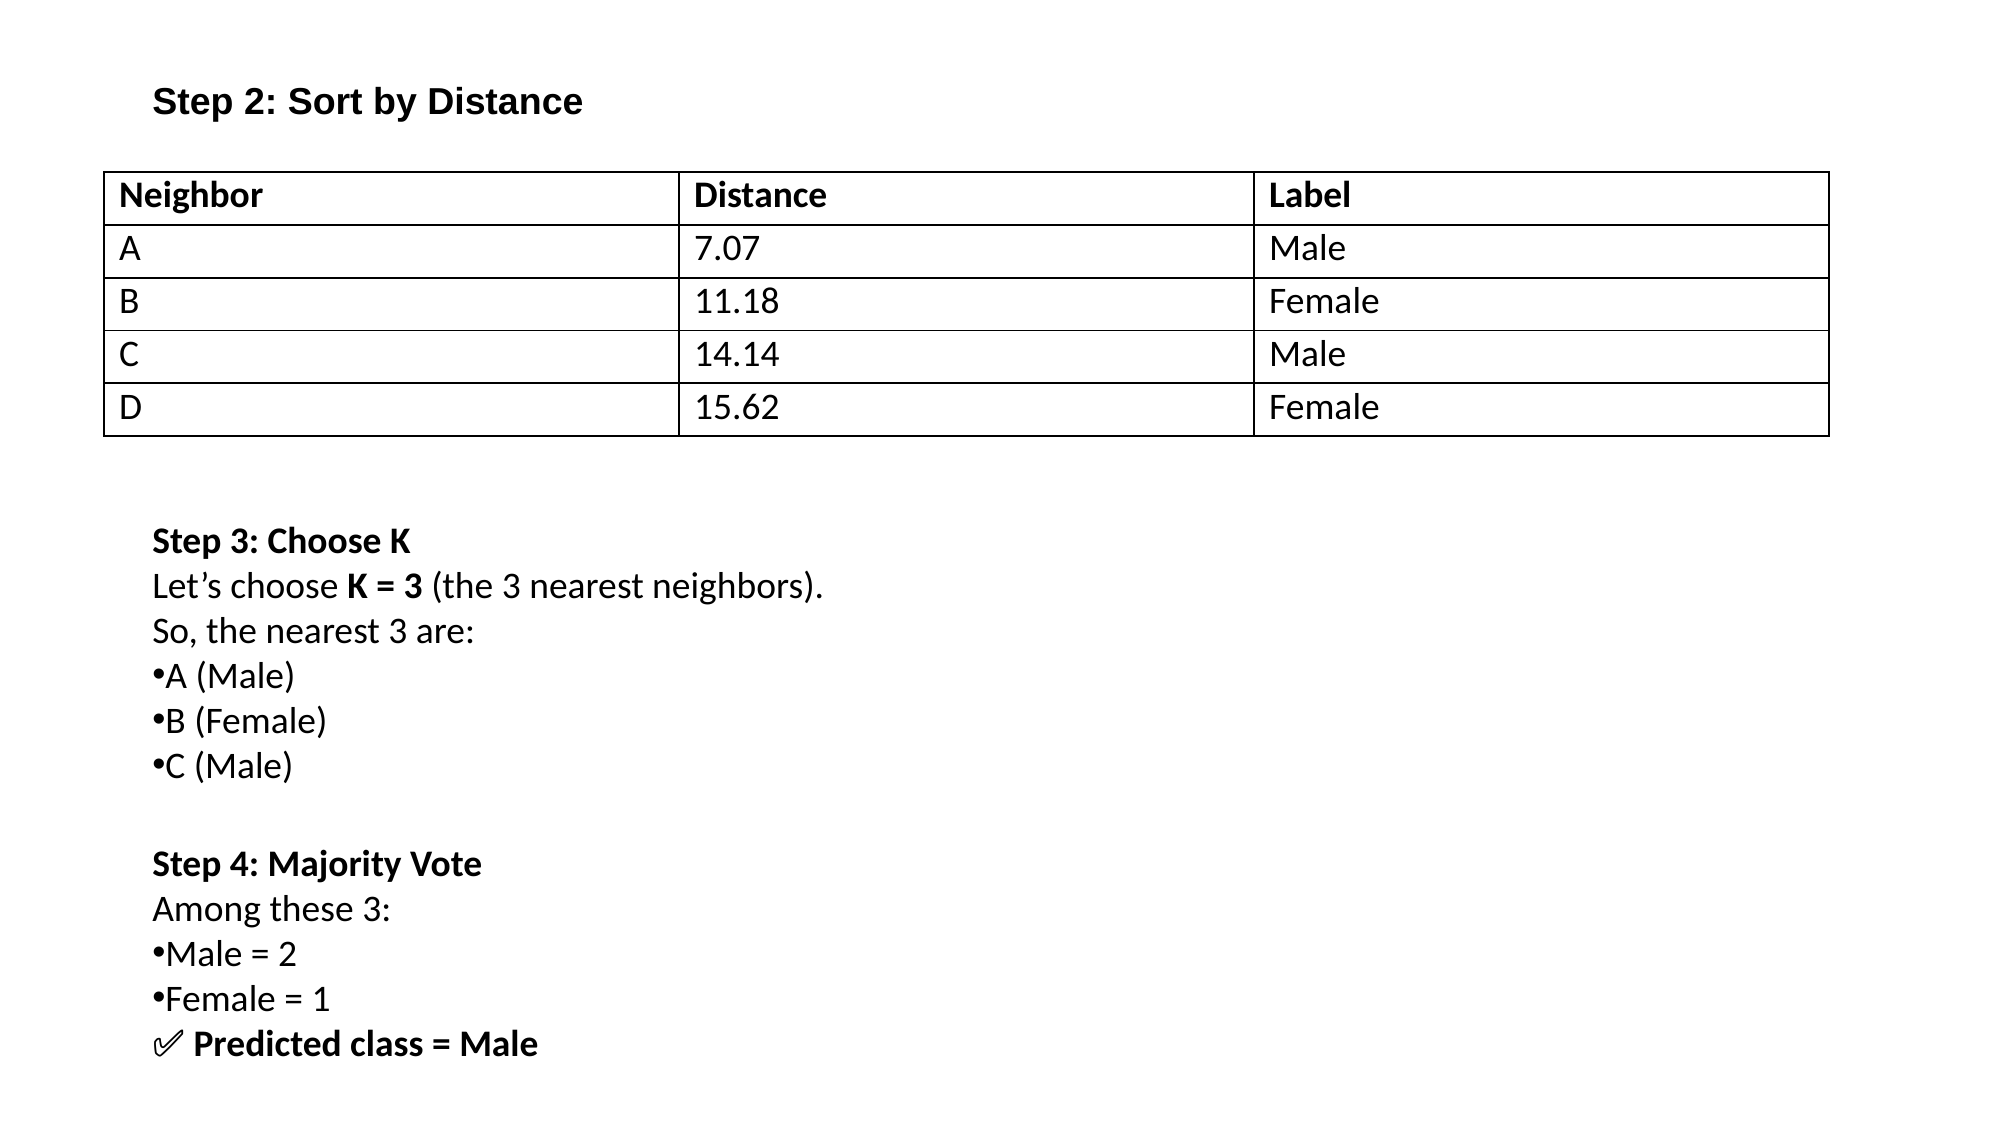

Step 2: Sort by Distance

| Neighbor | Distance | Label |
| --- | --- | --- |
| A | 7.07 | Male |
| B | 11.18 | Female |
| C | 14.14 | Male |
| D | 15.62 | Female |
Step 3: Choose K
Let’s choose K = 3 (the 3 nearest neighbors).
So, the nearest 3 are:
A (Male)
B (Female)
C (Male)
Step 4: Majority Vote
Among these 3:
Male = 2
Female = 1
✅ Predicted class = Male